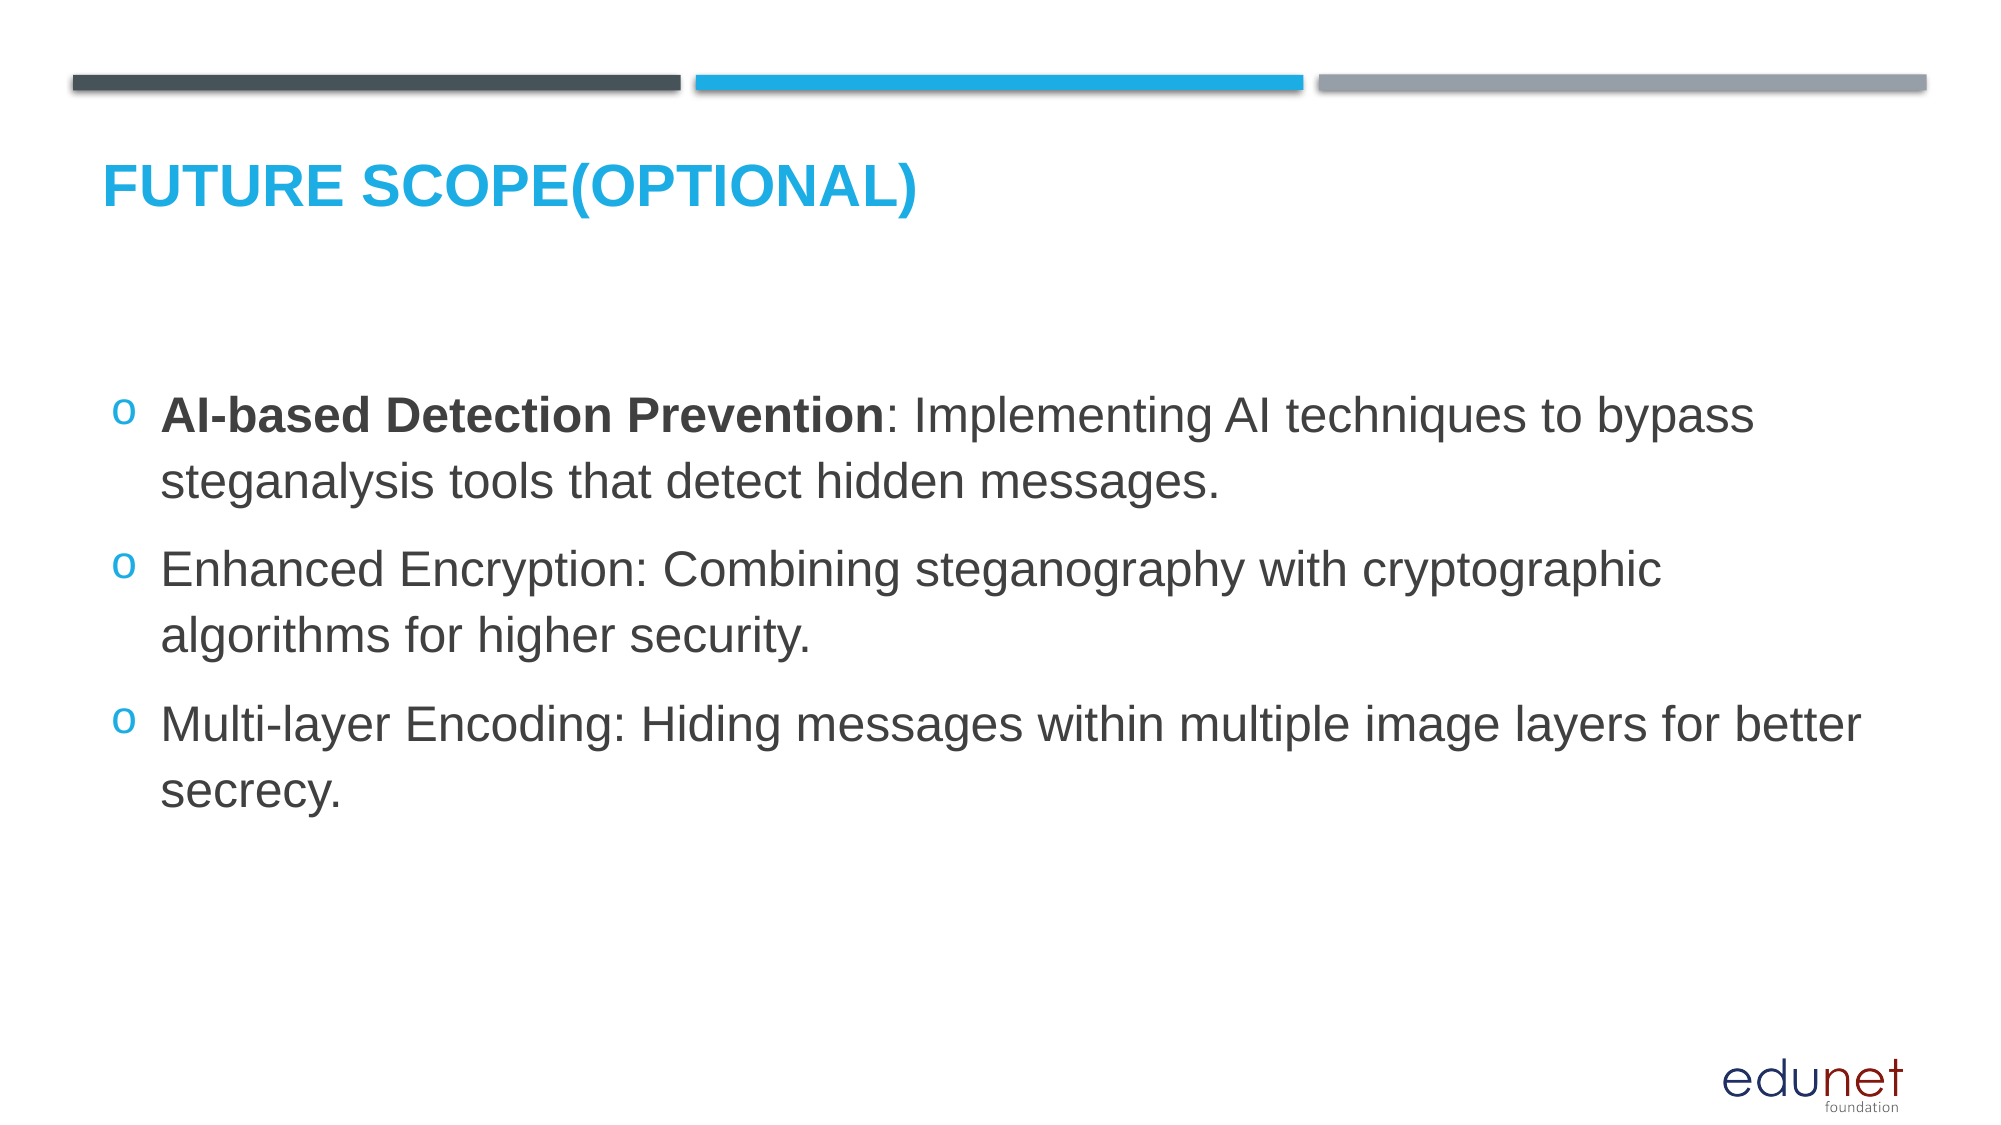

Future scope(optional)
AI-based Detection Prevention: Implementing AI techniques to bypass steganalysis tools that detect hidden messages.
Enhanced Encryption: Combining steganography with cryptographic algorithms for higher security.
Multi-layer Encoding: Hiding messages within multiple image layers for better secrecy.